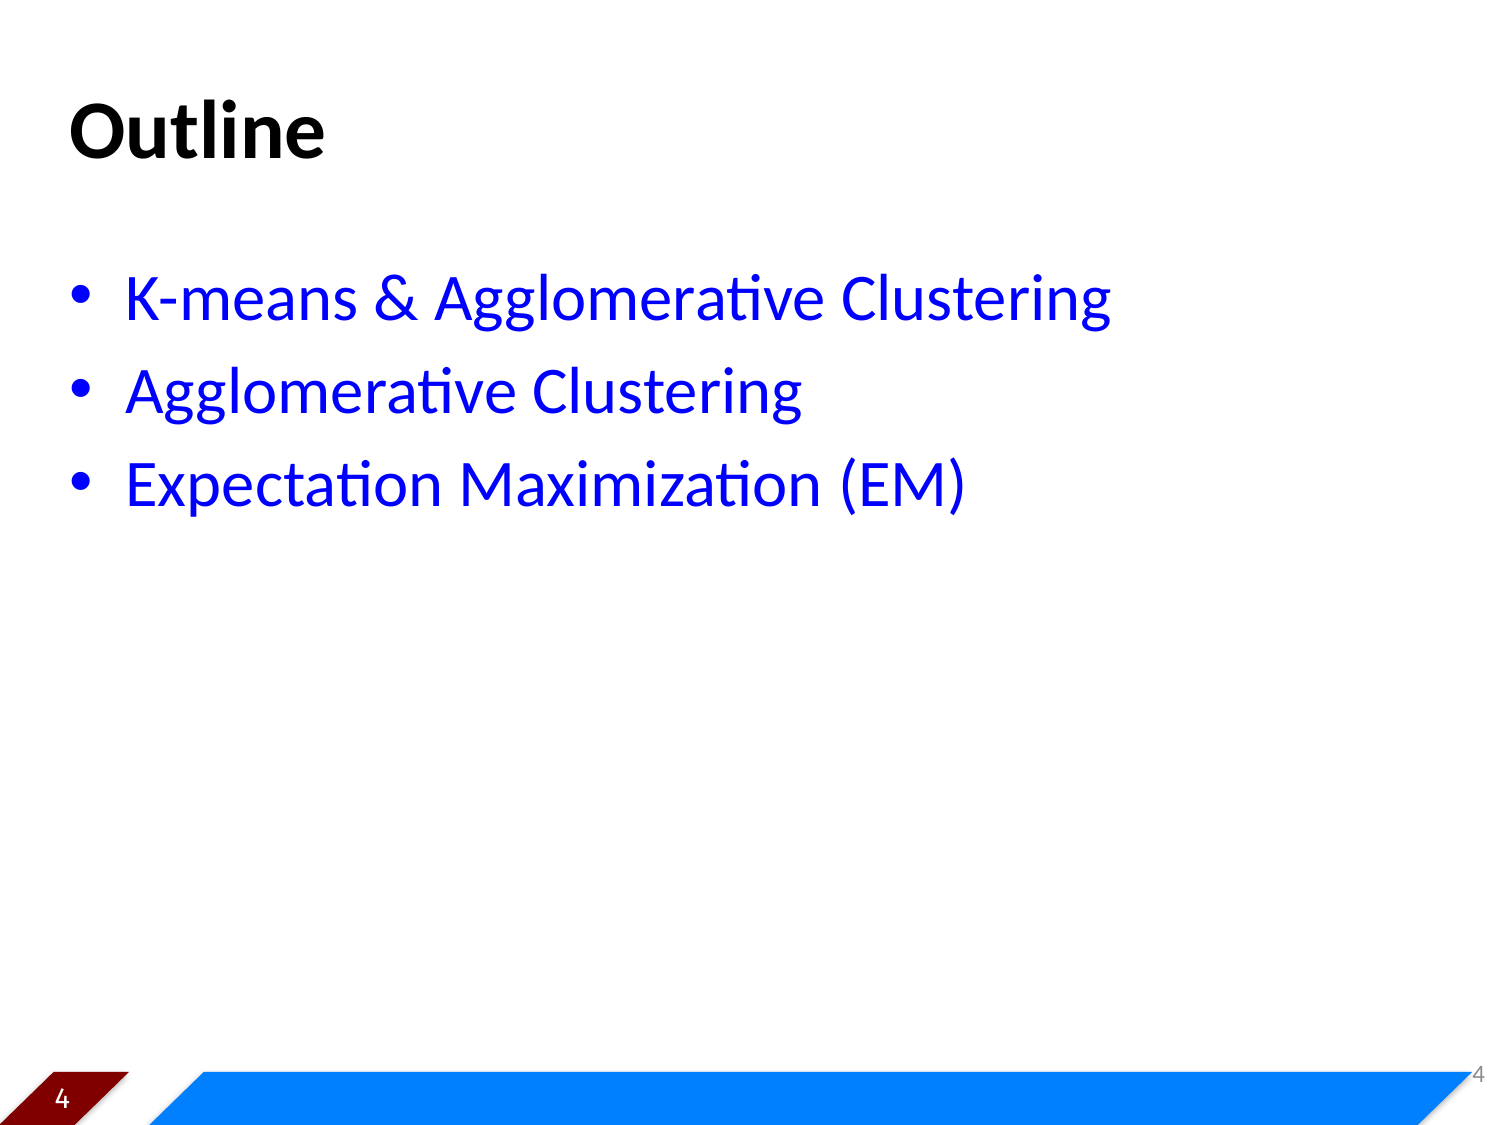

# Outline
K-means & Agglomerative Clustering
Agglomerative Clustering
Expectation Maximization (EM)
4